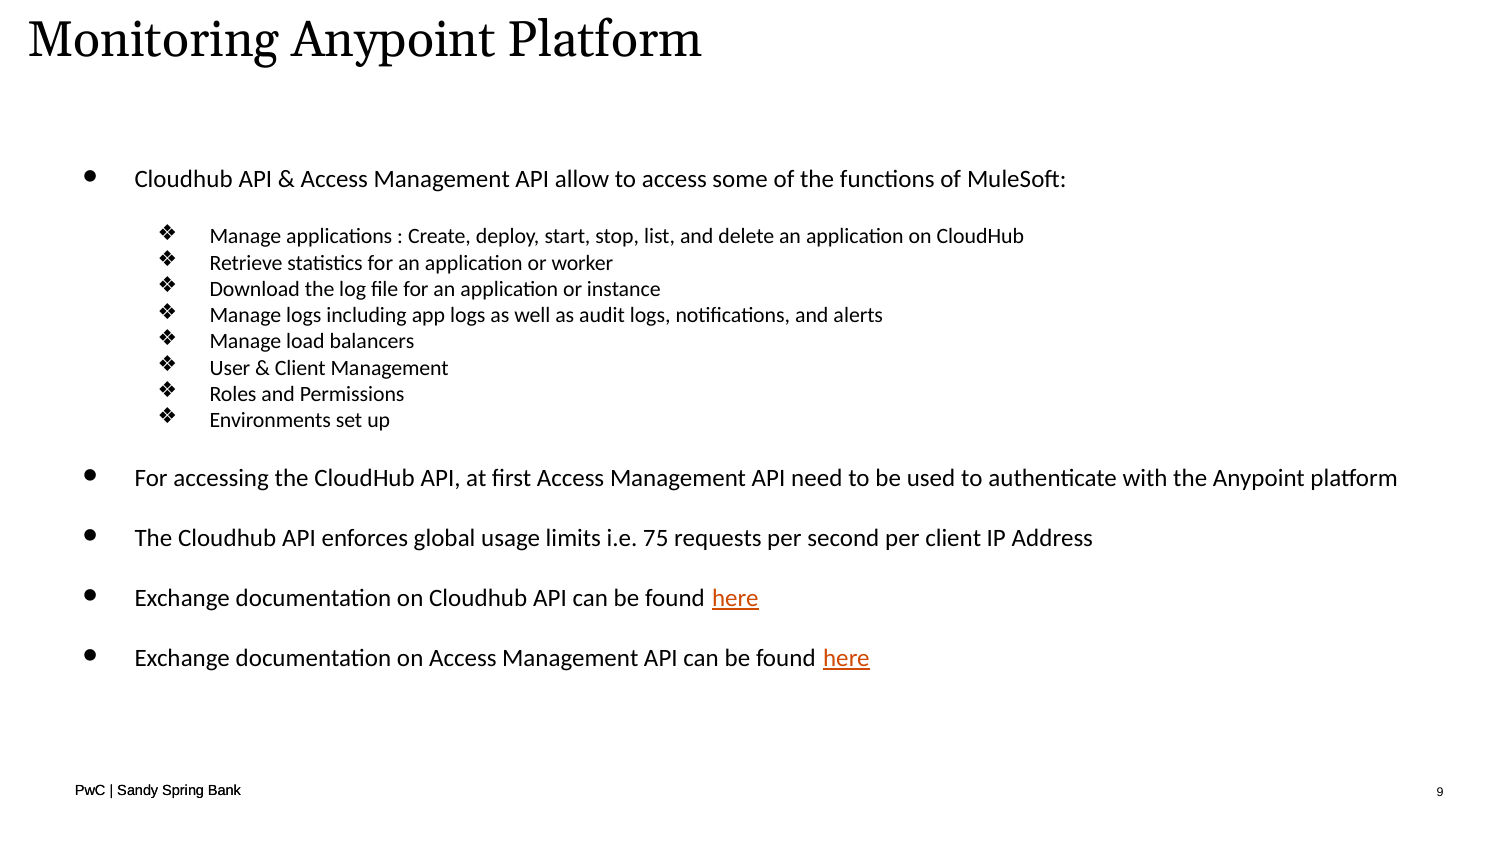

# Monitoring Anypoint Platform
Cloudhub API & Access Management API allow to access some of the functions of MuleSoft:

Manage applications : Create, deploy, start, stop, list, and delete an application on CloudHub
Retrieve statistics for an application or worker
Download the log file for an application or instance
Manage logs including app logs as well as audit logs, notifications, and alerts
Manage load balancers
User & Client Management
Roles and Permissions
Environments set up

For accessing the CloudHub API, at first Access Management API need to be used to authenticate with the Anypoint platform

The Cloudhub API enforces global usage limits i.e. 75 requests per second per client IP Address

Exchange documentation on Cloudhub API can be found here

Exchange documentation on Access Management API can be found here
PwC | Sandy Spring Bank
9